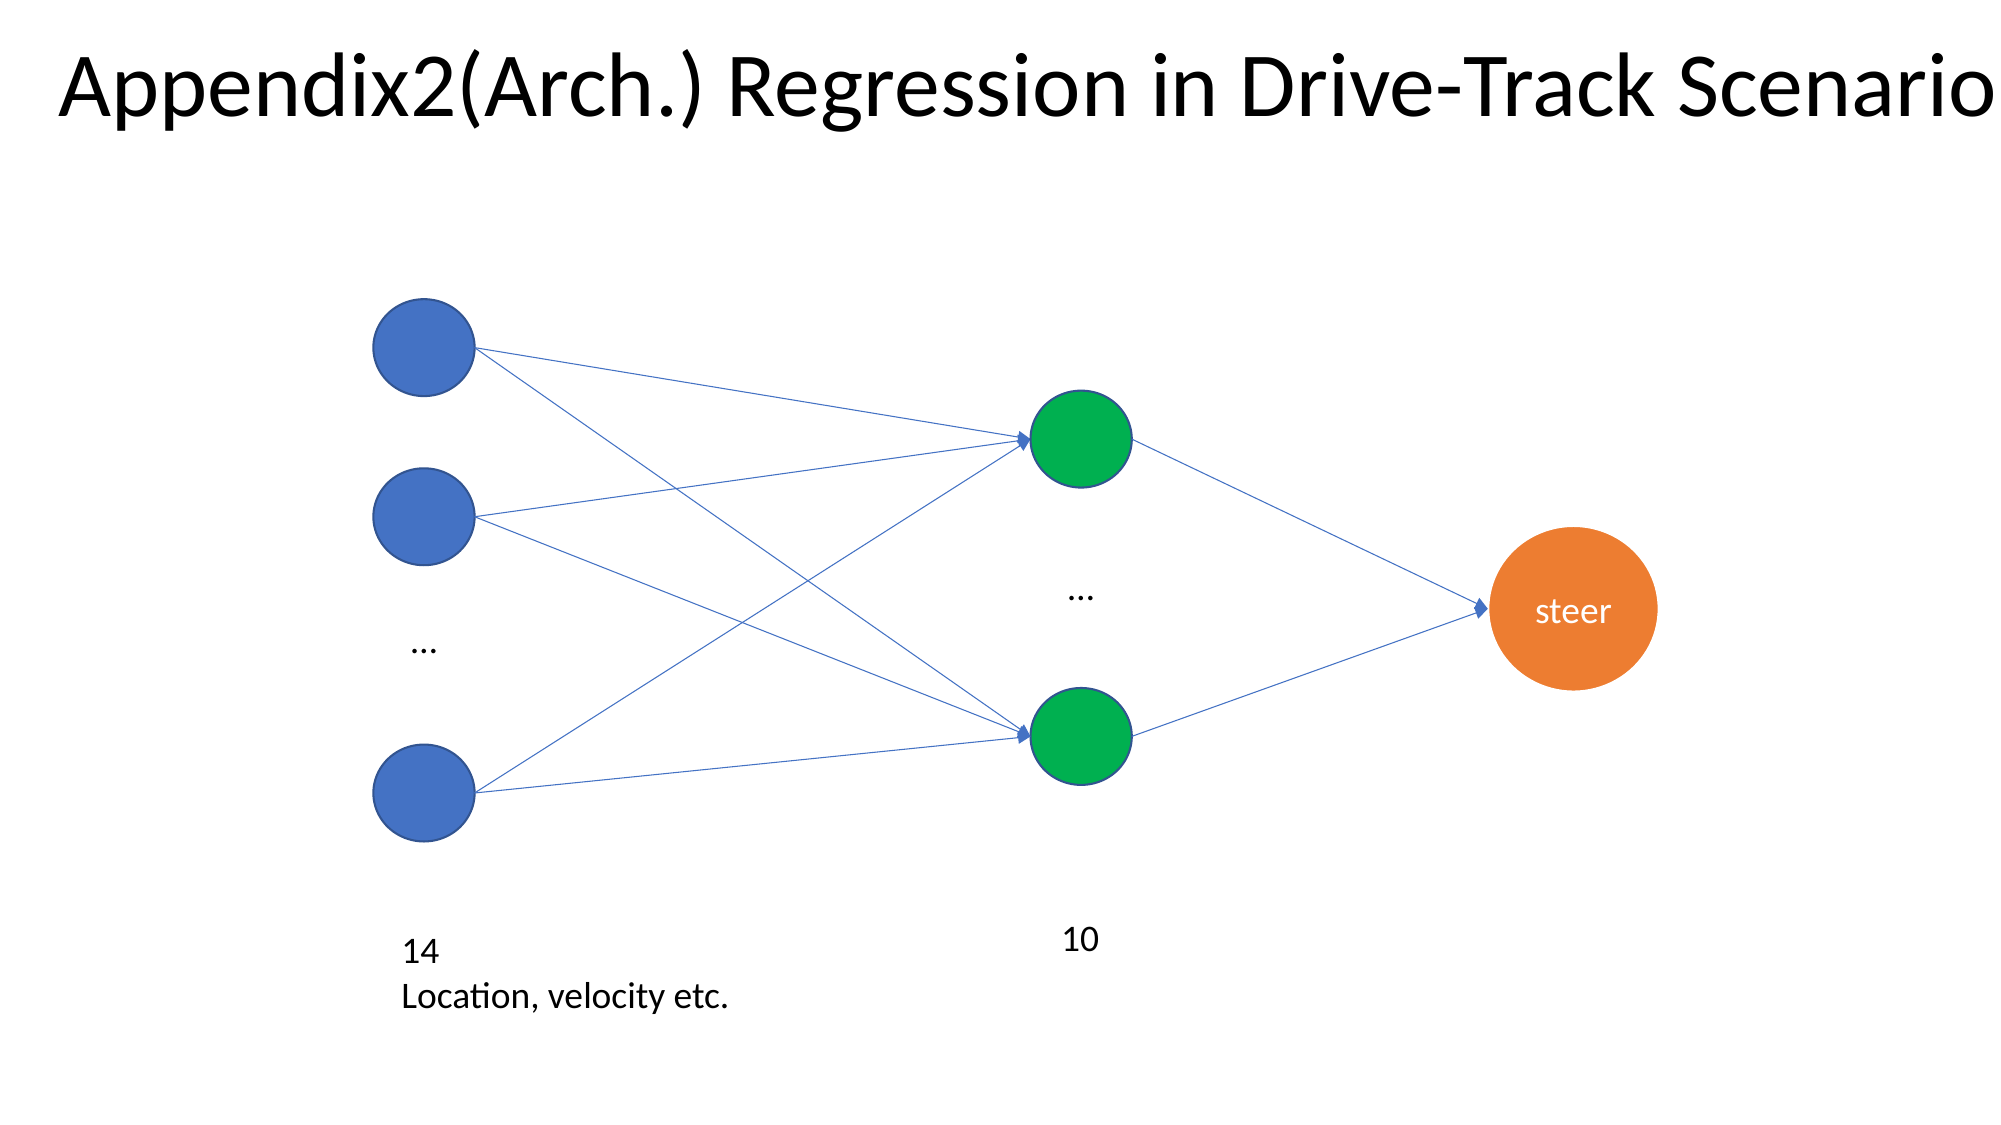

Appendix2(Arch.) Regression in Drive-Track Scenario

steer
…
…

10
14
Location, velocity etc.